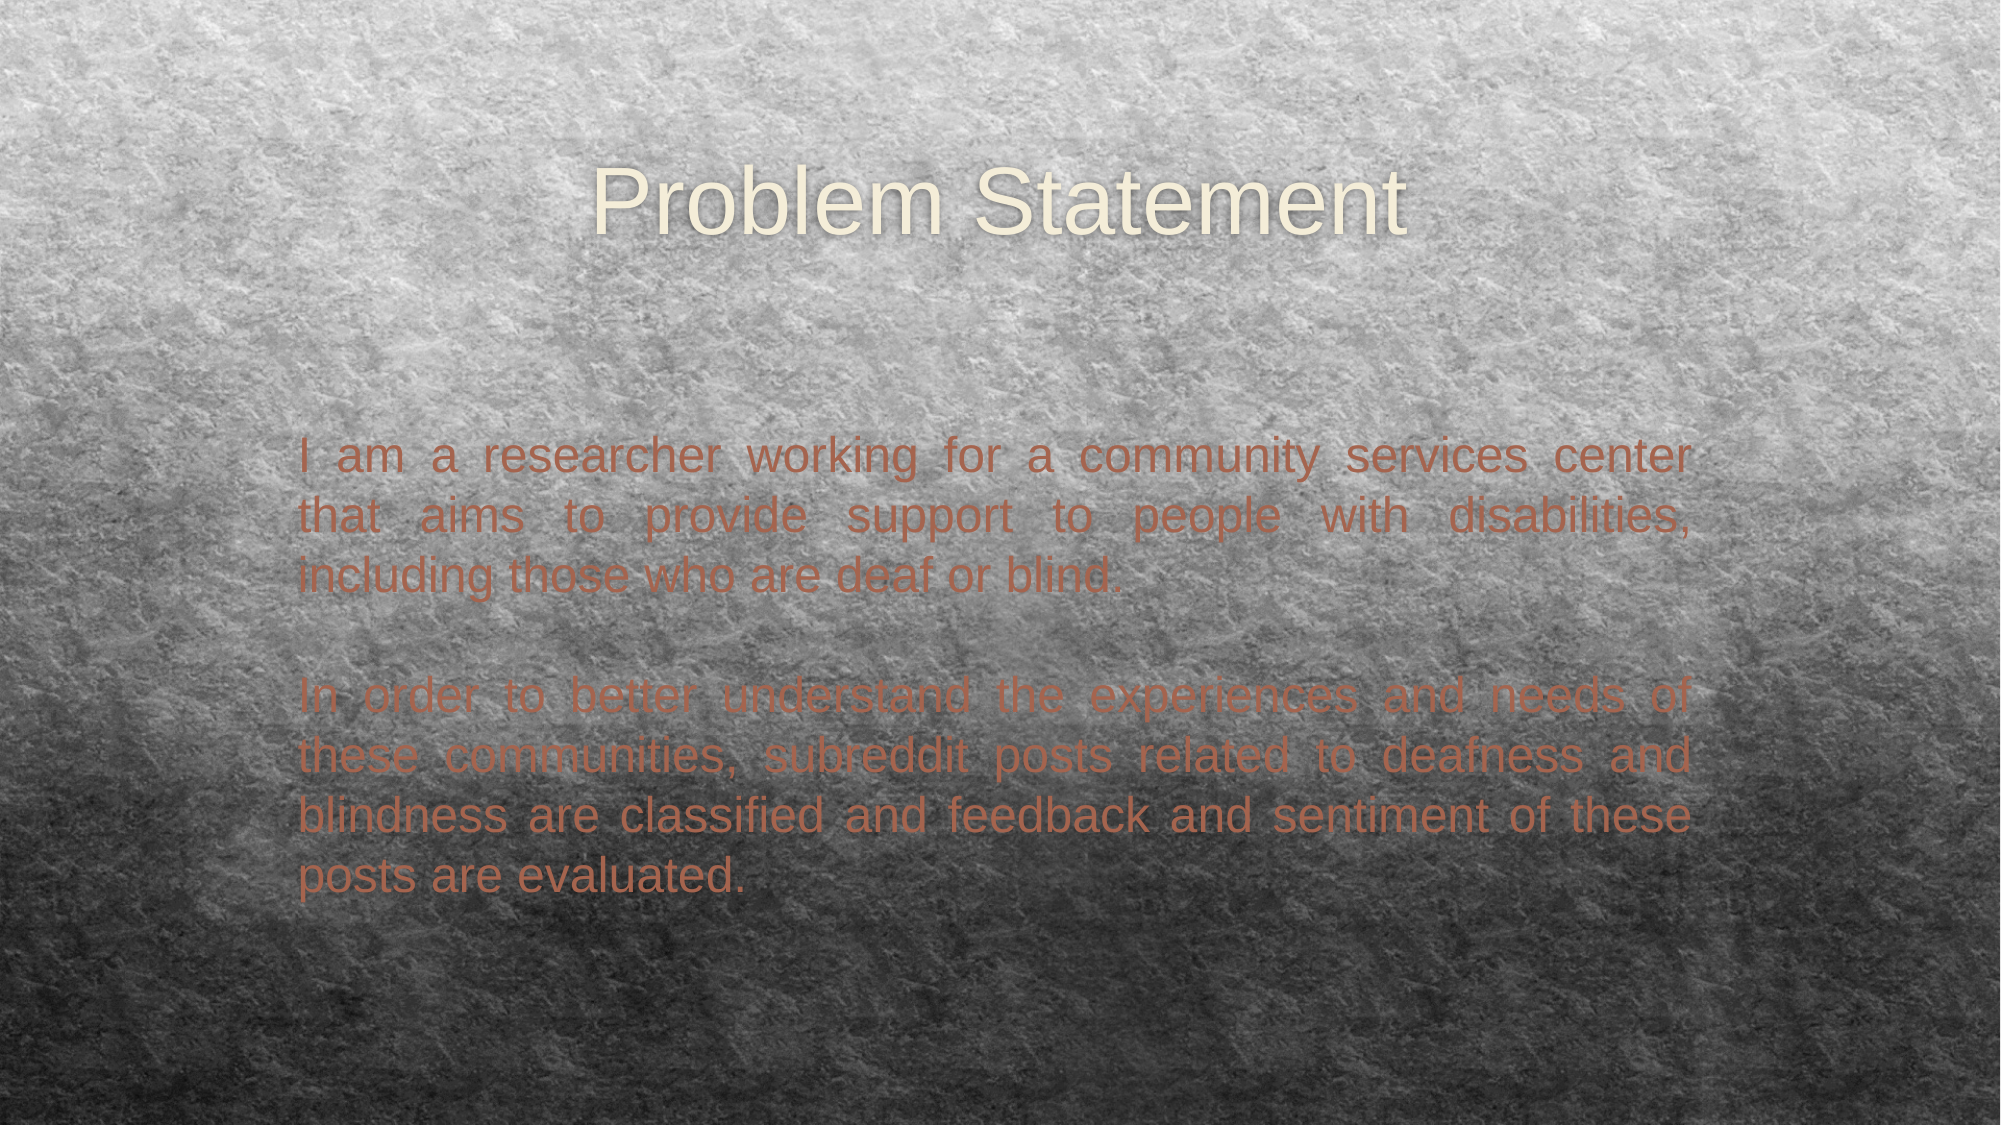

# Problem Statement
I am a researcher working for a community services center that aims to provide support to people with disabilities, including those who are deaf or blind.

In order to better understand the experiences and needs of these communities, subreddit posts related to deafness and blindness are classified and feedback and sentiment of these posts are evaluated.